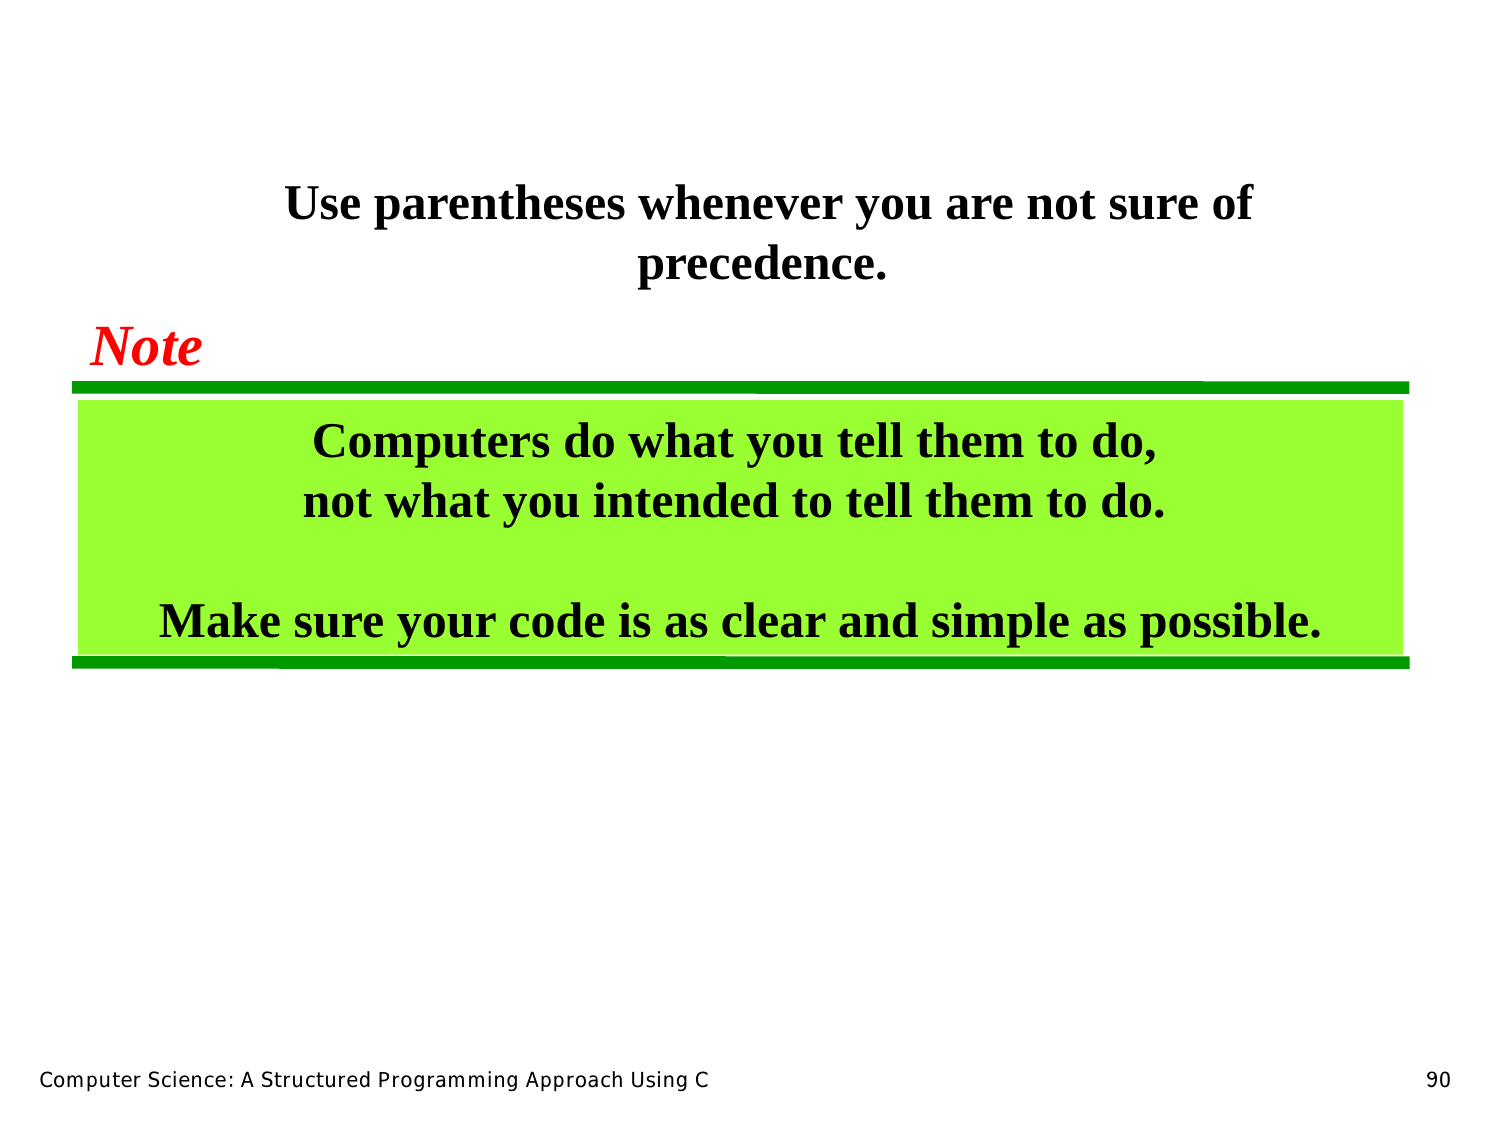

Use parentheses whenever you are not sure of precedence.
Note

Computers do what you tell them to do,
not what you intended to tell them to do.
Make sure your code is as clear and simple as possible.

Computer Science: A Structured Programming Approach Using C
90